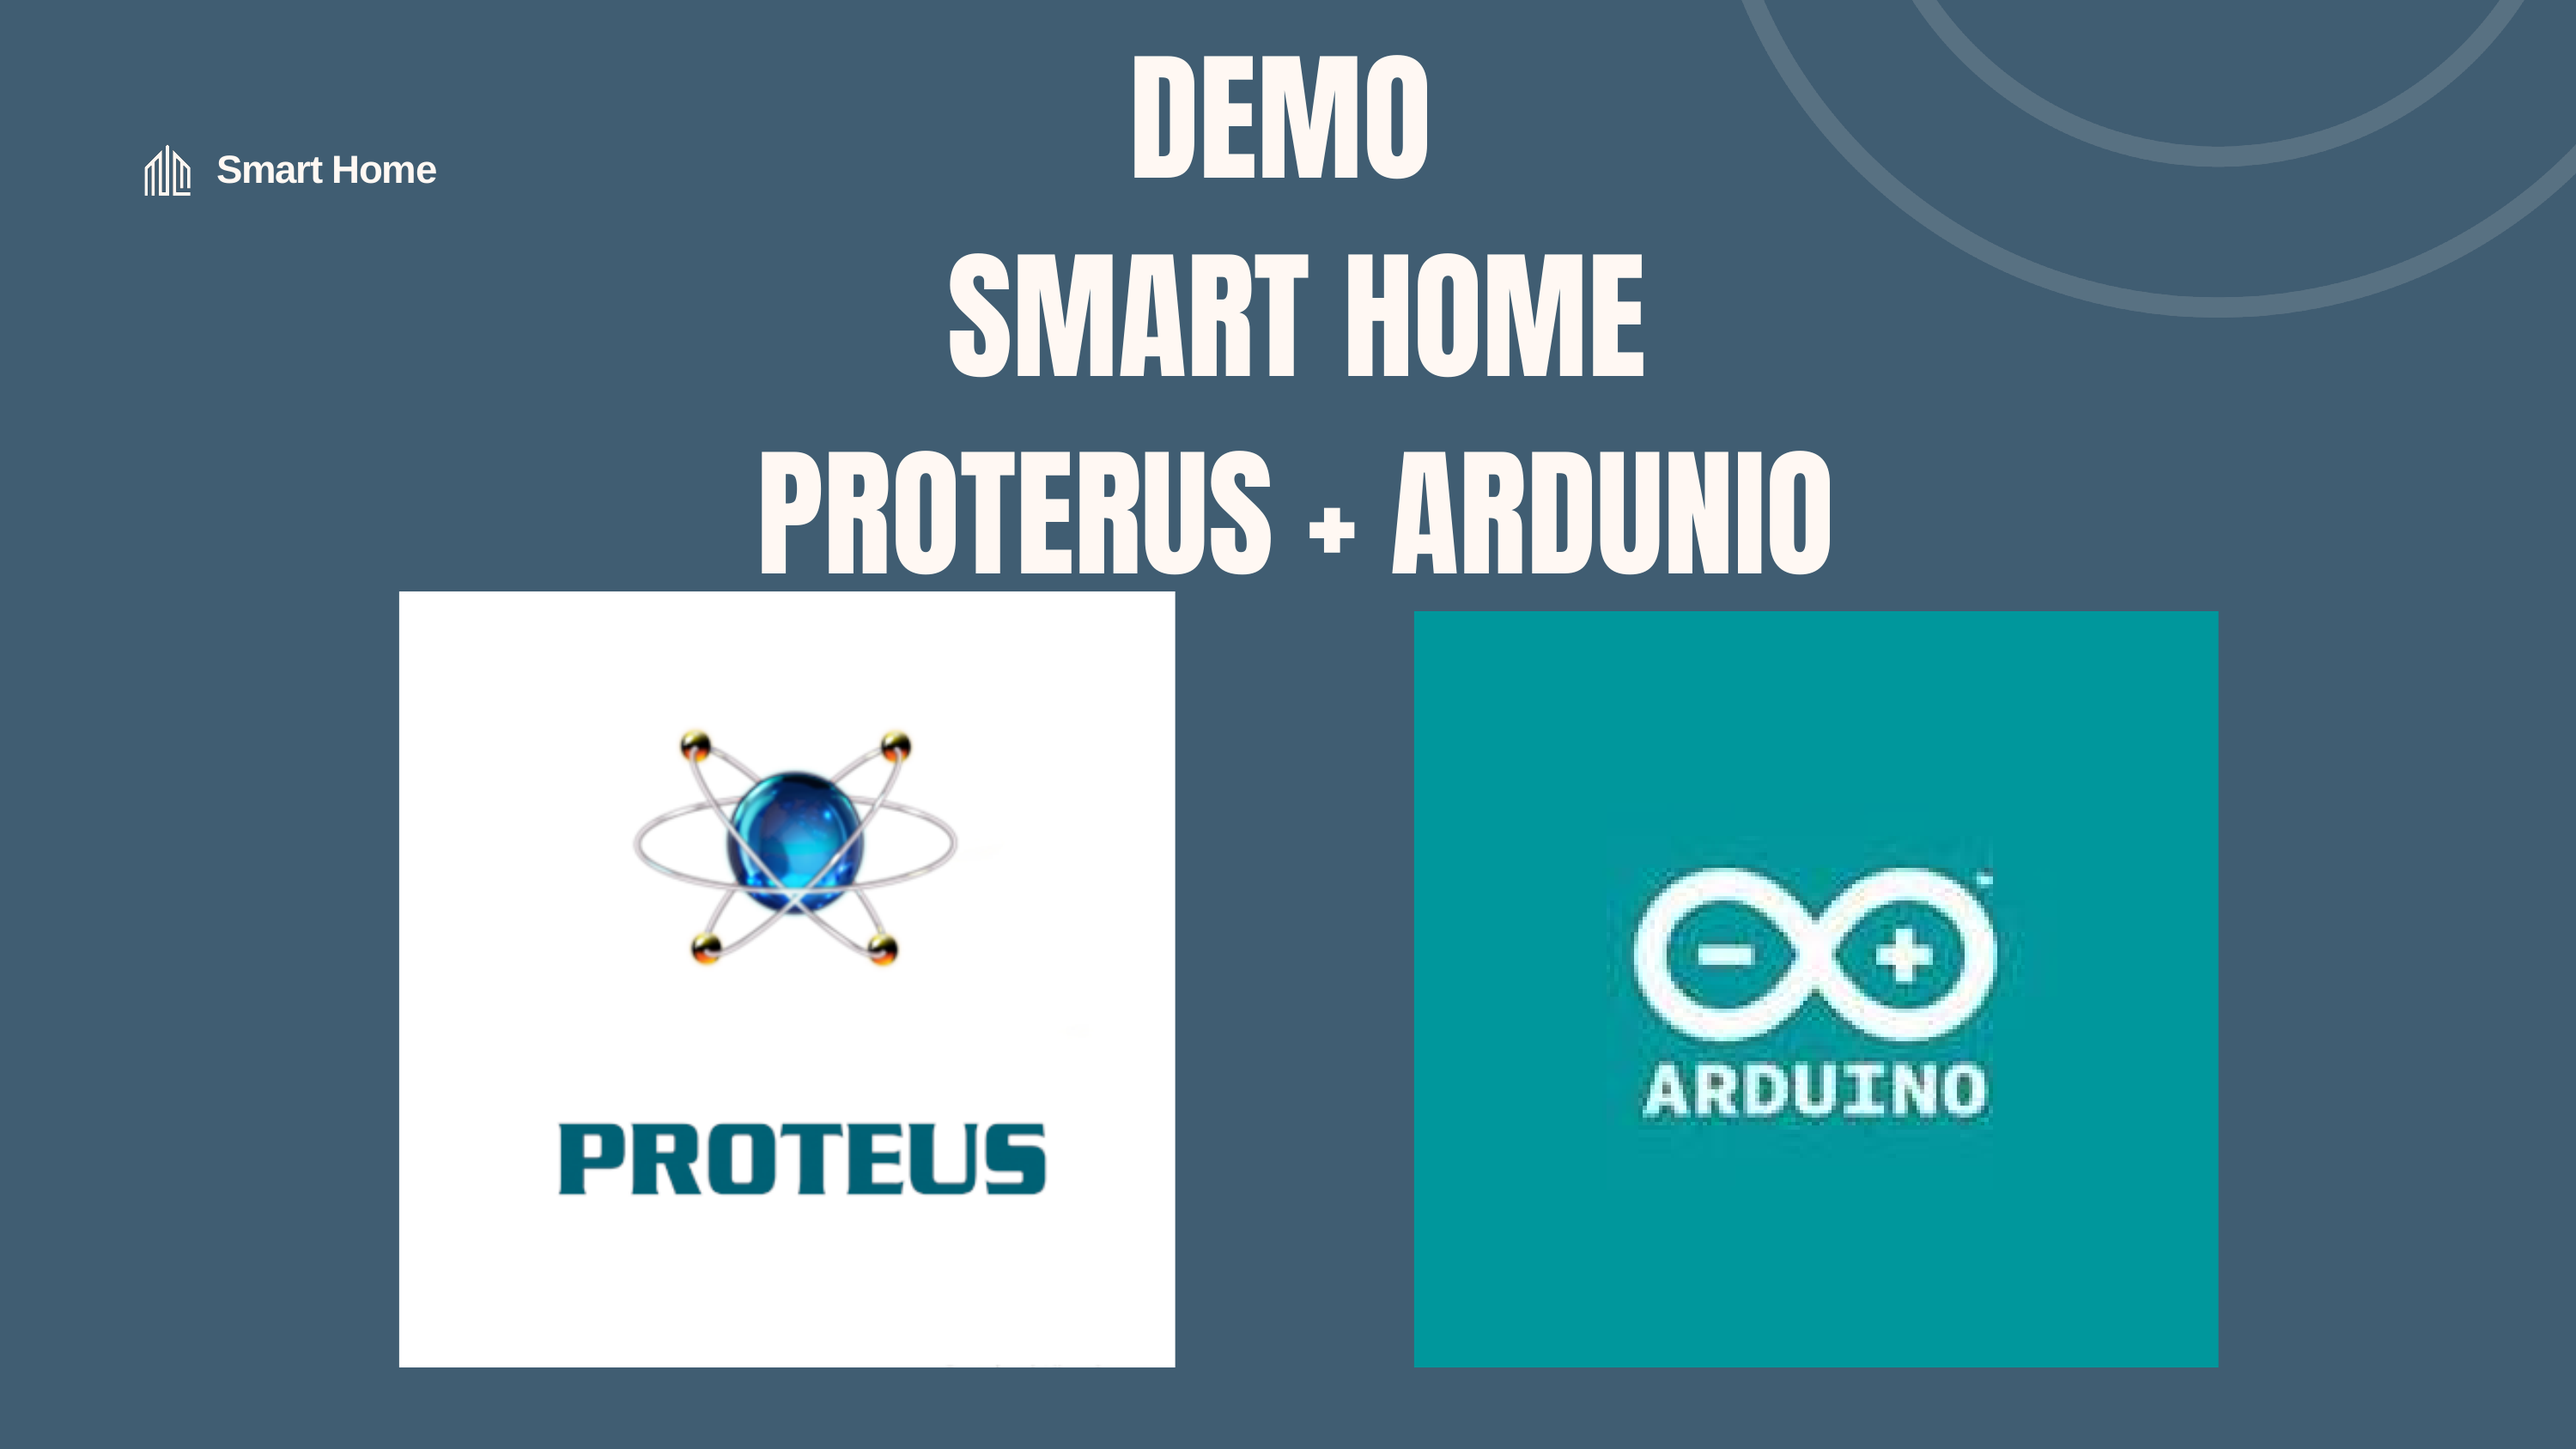

DEMO
 SMART HOME
 PROTERUS + ARDUNIO

Smart Home